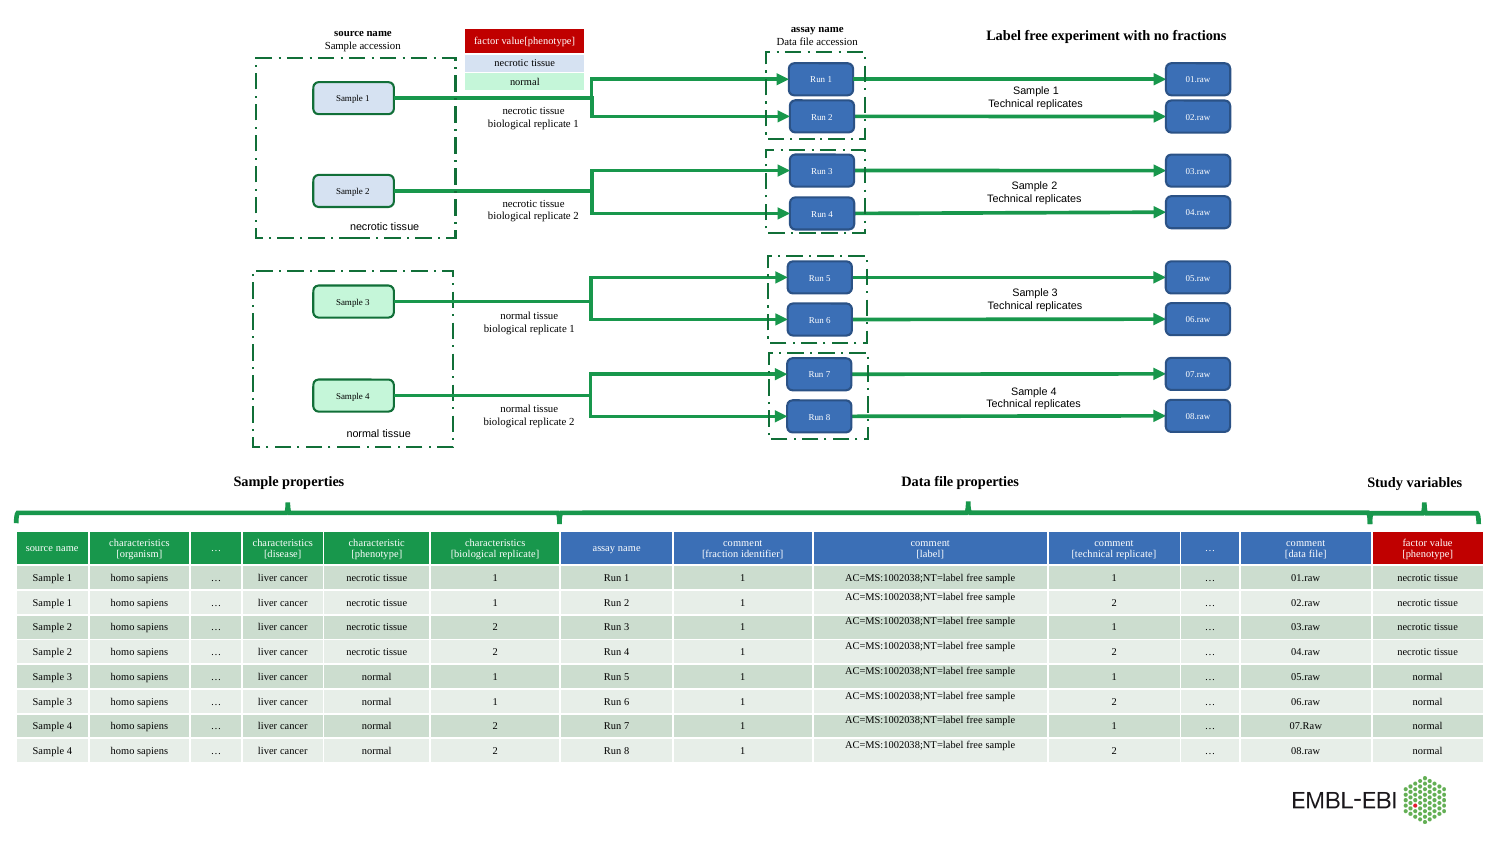

assay name
Data file accession
source name
Sample accession
Label free experiment with no fractions
| factor value[phenotype] |
| --- |
| necrotic tissue |
| normal |

Run 1
01.raw
Sample 1
Technical replicates
Sample 1
necrotic tissue
biological replicate 1
Run 2
02.raw

Run 3
03.raw
Sample 2
Technical replicates
Sample 2
necrotic tissue
biological replicate 2
04.raw
Run 4
necrotic tissue

Run 5
05.raw

Sample 3
Technical replicates
Sample 3
normal tissue
biological replicate 1
06.raw
Run 6

07.raw
Run 7
Sample 4
Technical replicates
Sample 4
normal tissue
biological replicate 2
08.raw
Run 8
normal tissue

Sample properties
Data file properties
Study variables
| source name | characteristics [organism] | … | characteristics [disease] | characteristic [phenotype] | characteristics [biological replicate] | assay name | comment [fraction identifier] | comment [label] | comment [technical replicate] | … | comment [data file] | factor value [phenotype] |
| --- | --- | --- | --- | --- | --- | --- | --- | --- | --- | --- | --- | --- |
| Sample 1 | homo sapiens | … | liver cancer | necrotic tissue | 1 | Run 1 | 1 | AC=MS:1002038;NT=label free sample | 1 | … | 01.raw | necrotic tissue |
| Sample 1 | homo sapiens | … | liver cancer | necrotic tissue | 1 | Run 2 | 1 | AC=MS:1002038;NT=label free sample | 2 | … | 02.raw | necrotic tissue |
| Sample 2 | homo sapiens | … | liver cancer | necrotic tissue | 2 | Run 3 | 1 | AC=MS:1002038;NT=label free sample | 1 | … | 03.raw | necrotic tissue |
| Sample 2 | homo sapiens | … | liver cancer | necrotic tissue | 2 | Run 4 | 1 | AC=MS:1002038;NT=label free sample | 2 | … | 04.raw | necrotic tissue |
| Sample 3 | homo sapiens | … | liver cancer | normal | 1 | Run 5 | 1 | AC=MS:1002038;NT=label free sample | 1 | … | 05.raw | normal |
| Sample 3 | homo sapiens | … | liver cancer | normal | 1 | Run 6 | 1 | AC=MS:1002038;NT=label free sample | 2 | … | 06.raw | normal |
| Sample 4 | homo sapiens | … | liver cancer | normal | 2 | Run 7 | 1 | AC=MS:1002038;NT=label free sample | 1 | … | 07.Raw | normal |
| Sample 4 | homo sapiens | … | liver cancer | normal | 2 | Run 8 | 1 | AC=MS:1002038;NT=label free sample | 2 | … | 08.raw | normal |